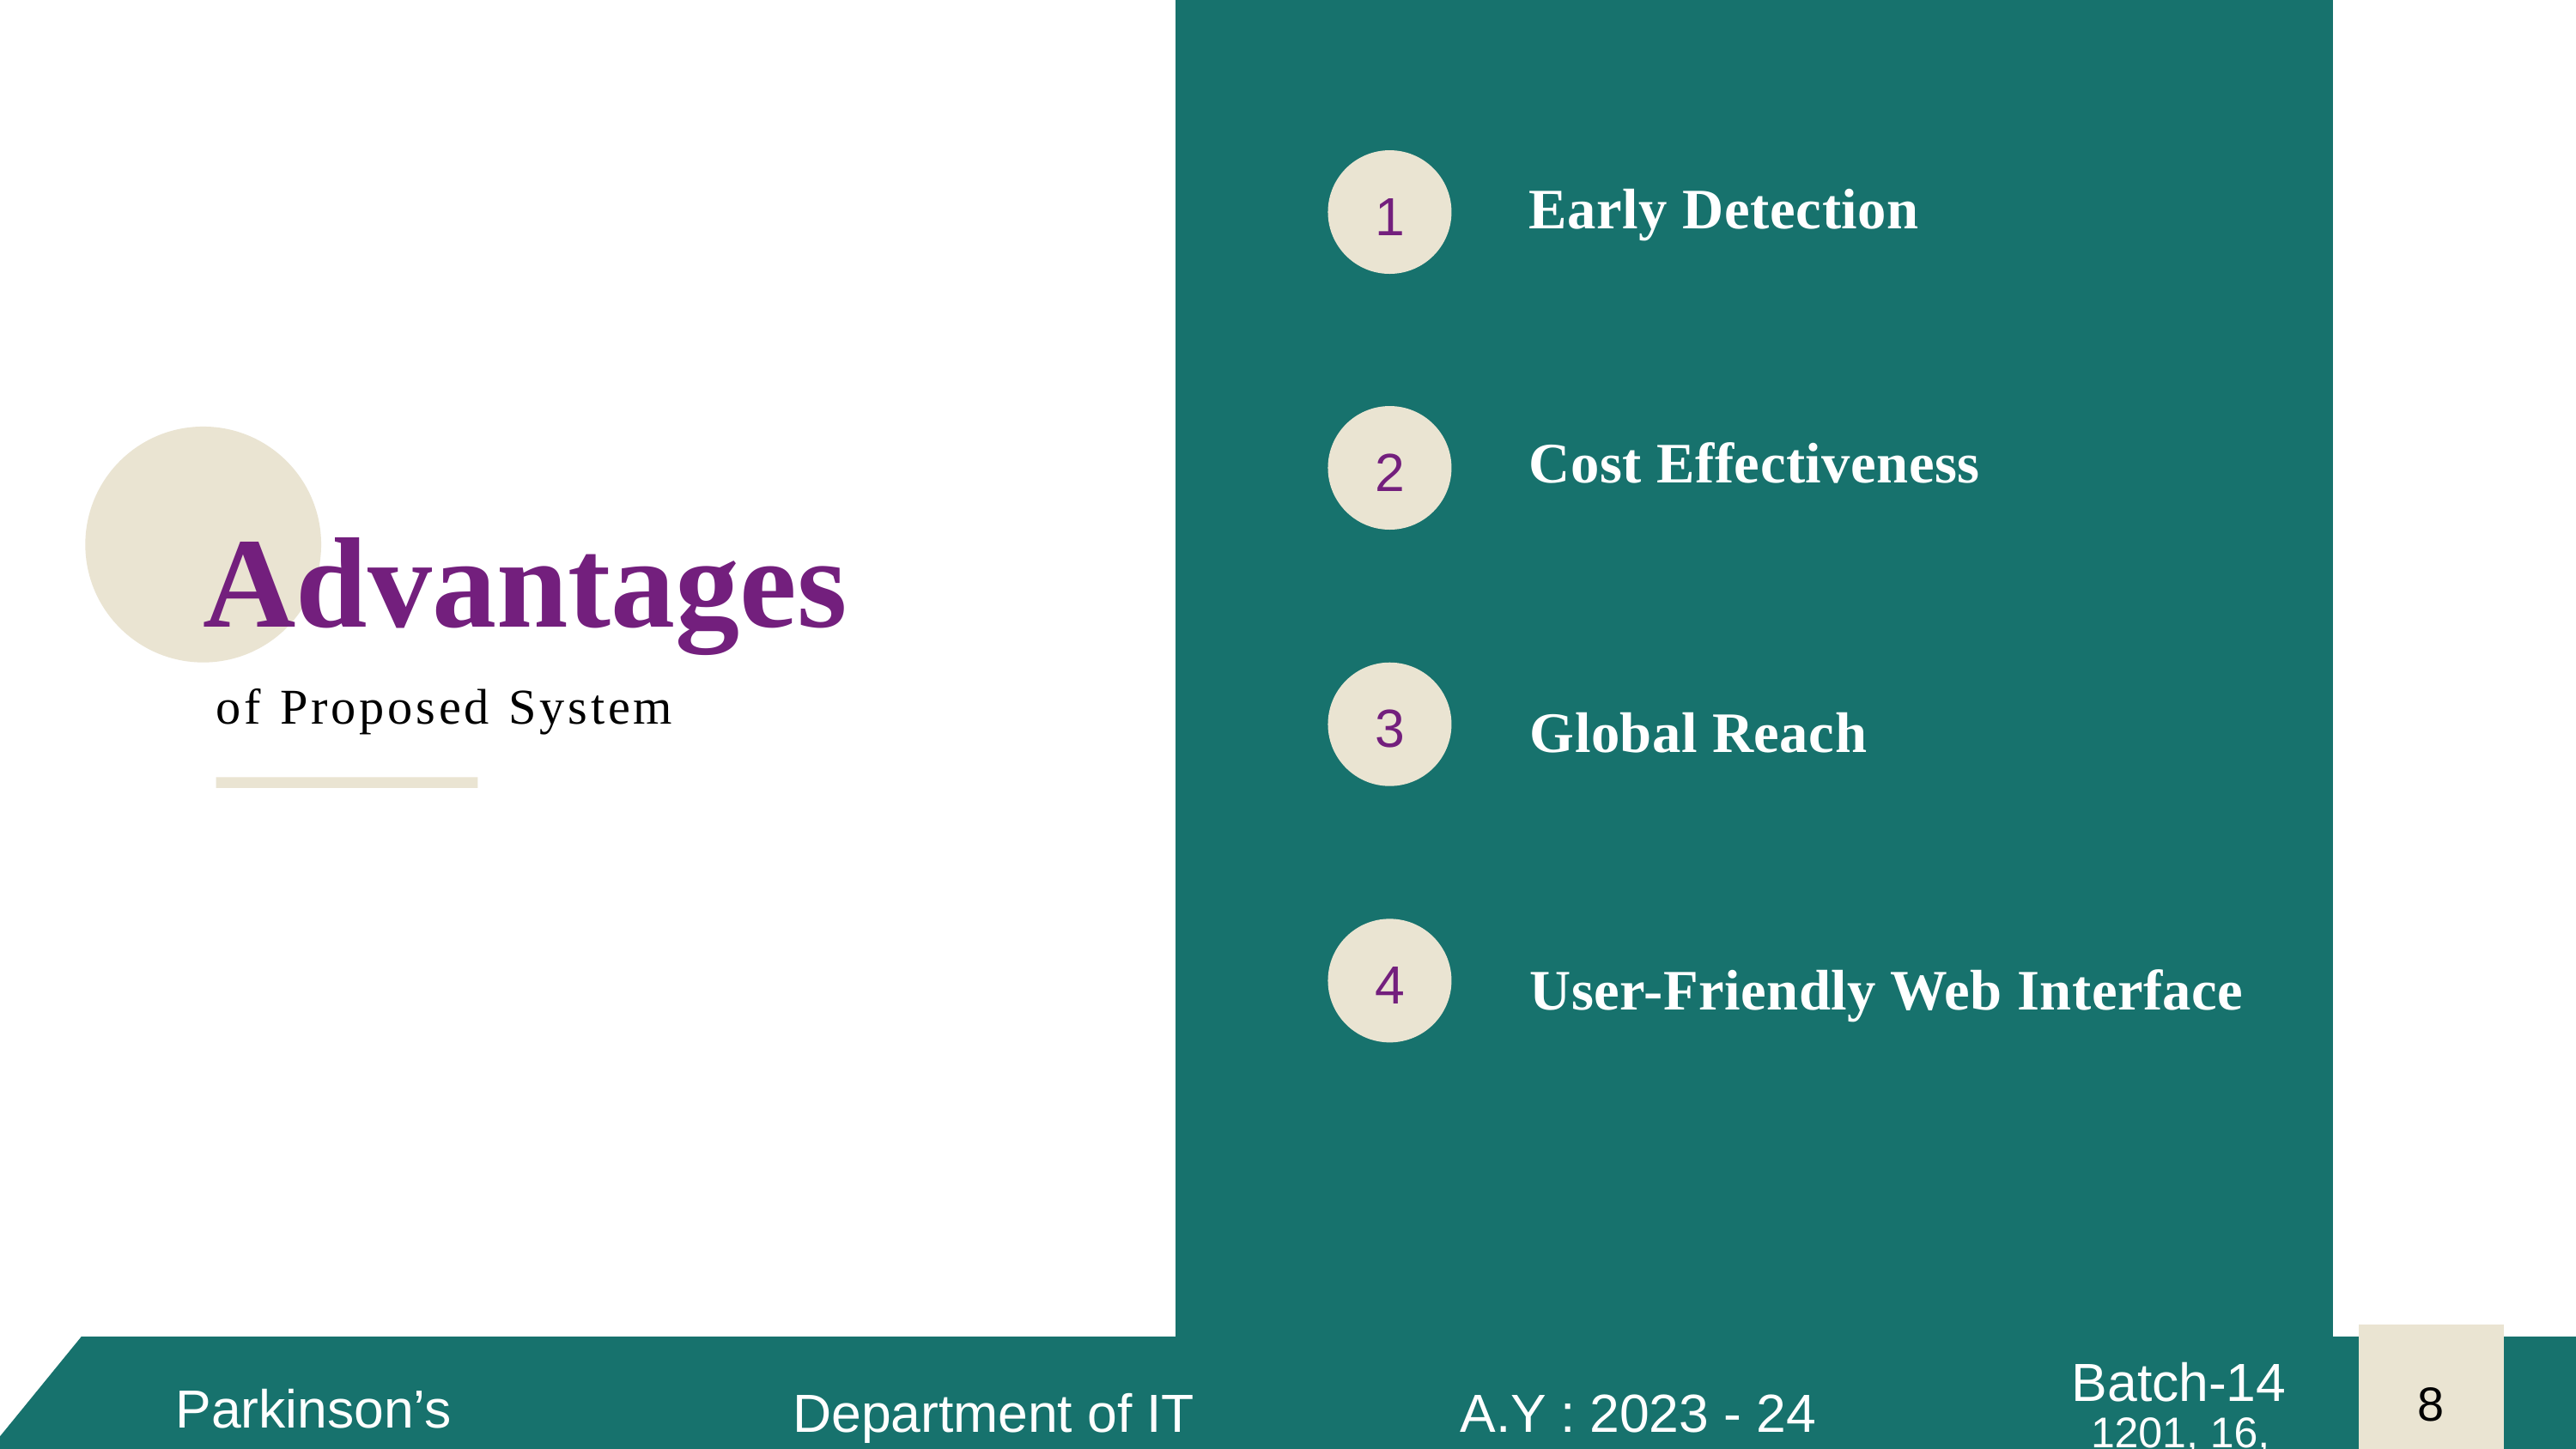

1
 Early Detection

2
 Cost Effectiveness

Advantages

3
of Proposed System
 Global Reach

4
 User-Friendly Web Interface

Batch-14

8
Batch -14
1
Batch-14
Parkinson’s disease
2
A.Y : 2023 - 24
Department of IT
PD Detection
1201, 16, 22